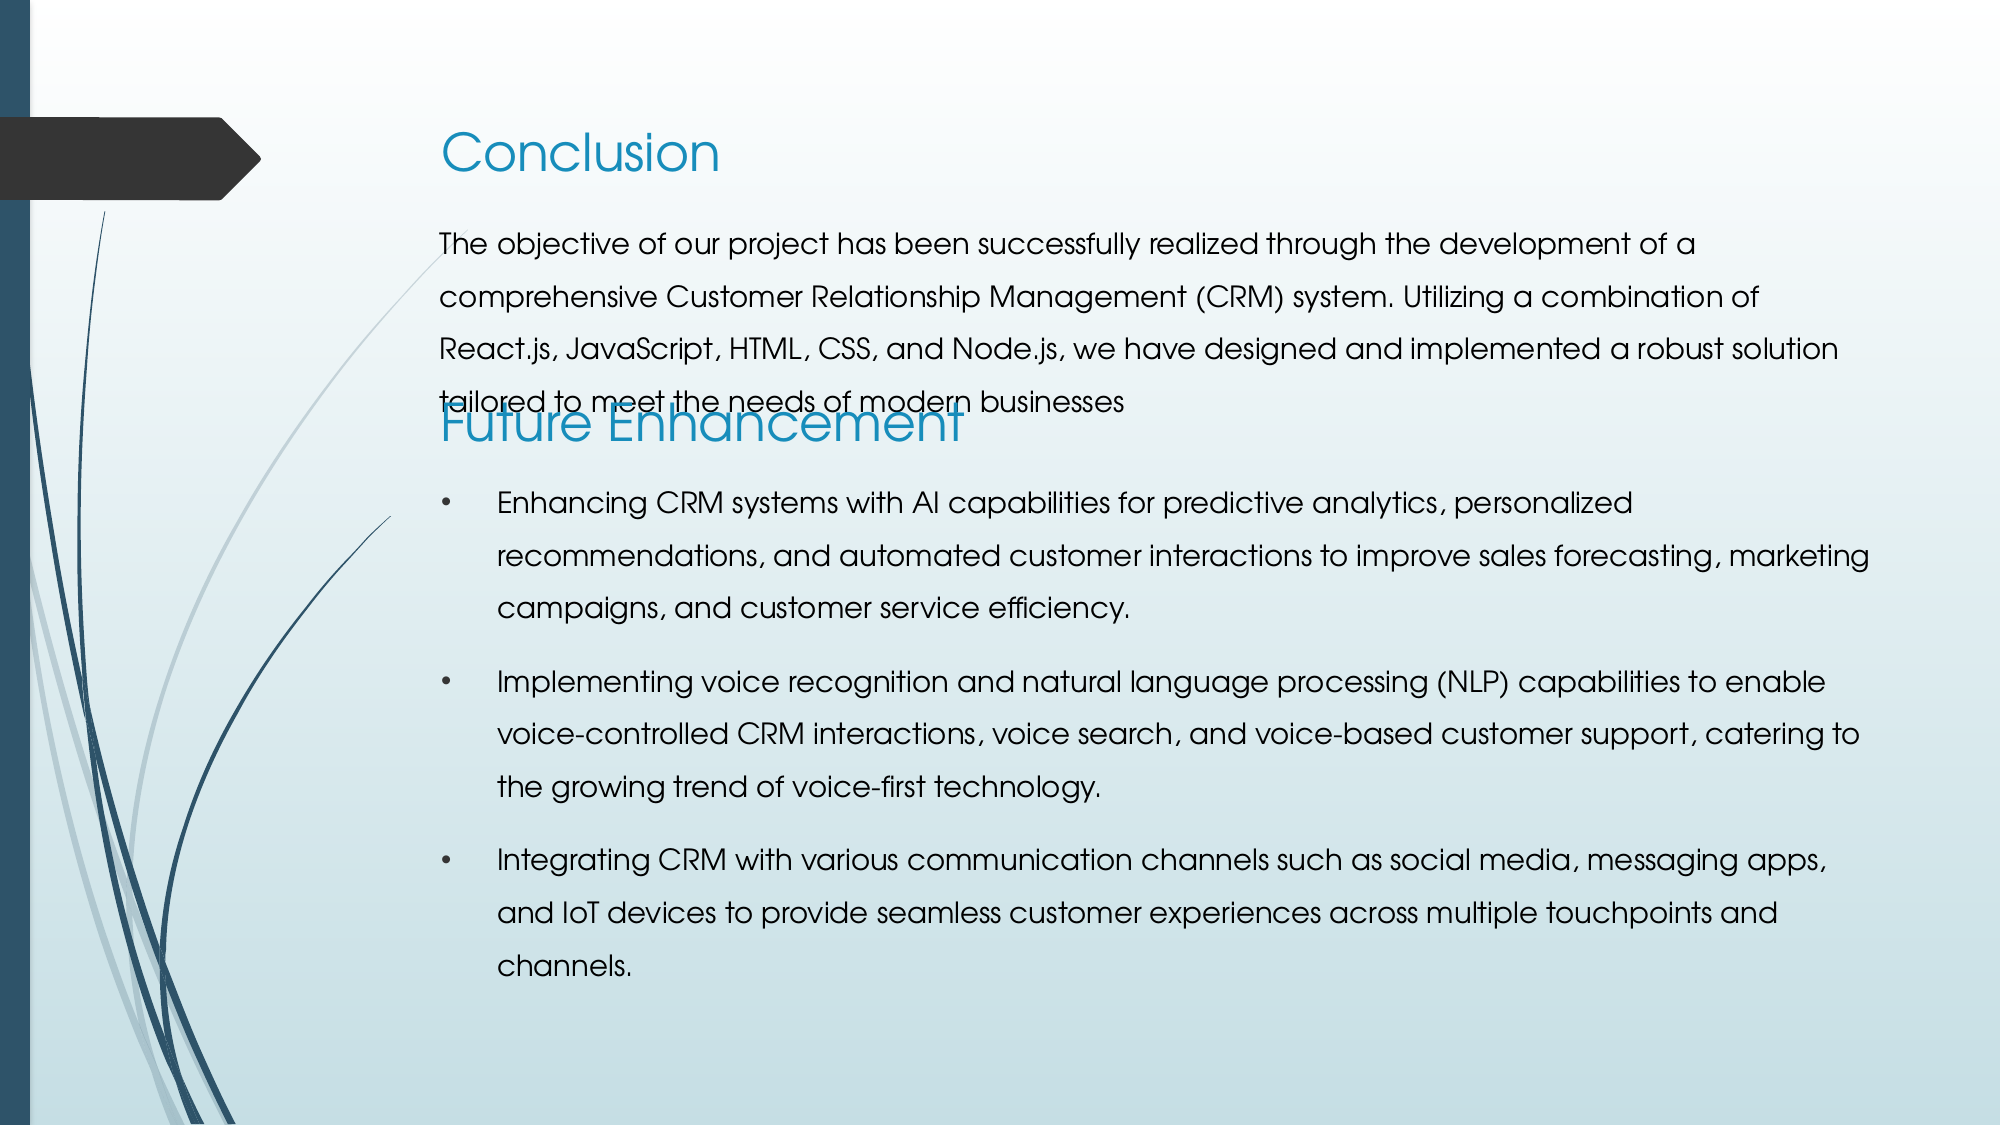

# Conclusion
The objective of our project has been successfully realized through the development of a comprehensive Customer Relationship Management (CRM) system. Utilizing a combination of React.js, JavaScript, HTML, CSS, and Node.js, we have designed and implemented a robust solution tailored to meet the needs of modern businesses

Future Enhancement
Enhancing CRM systems with AI capabilities for predictive analytics, personalized recommendations, and automated customer interactions to improve sales forecasting, marketing campaigns, and customer service efficiency.
Implementing voice recognition and natural language processing (NLP) capabilities to enable voice-controlled CRM interactions, voice search, and voice-based customer support, catering to the growing trend of voice-first technology.
Integrating CRM with various communication channels such as social media, messaging apps, and IoT devices to provide seamless customer experiences across multiple touchpoints and channels.